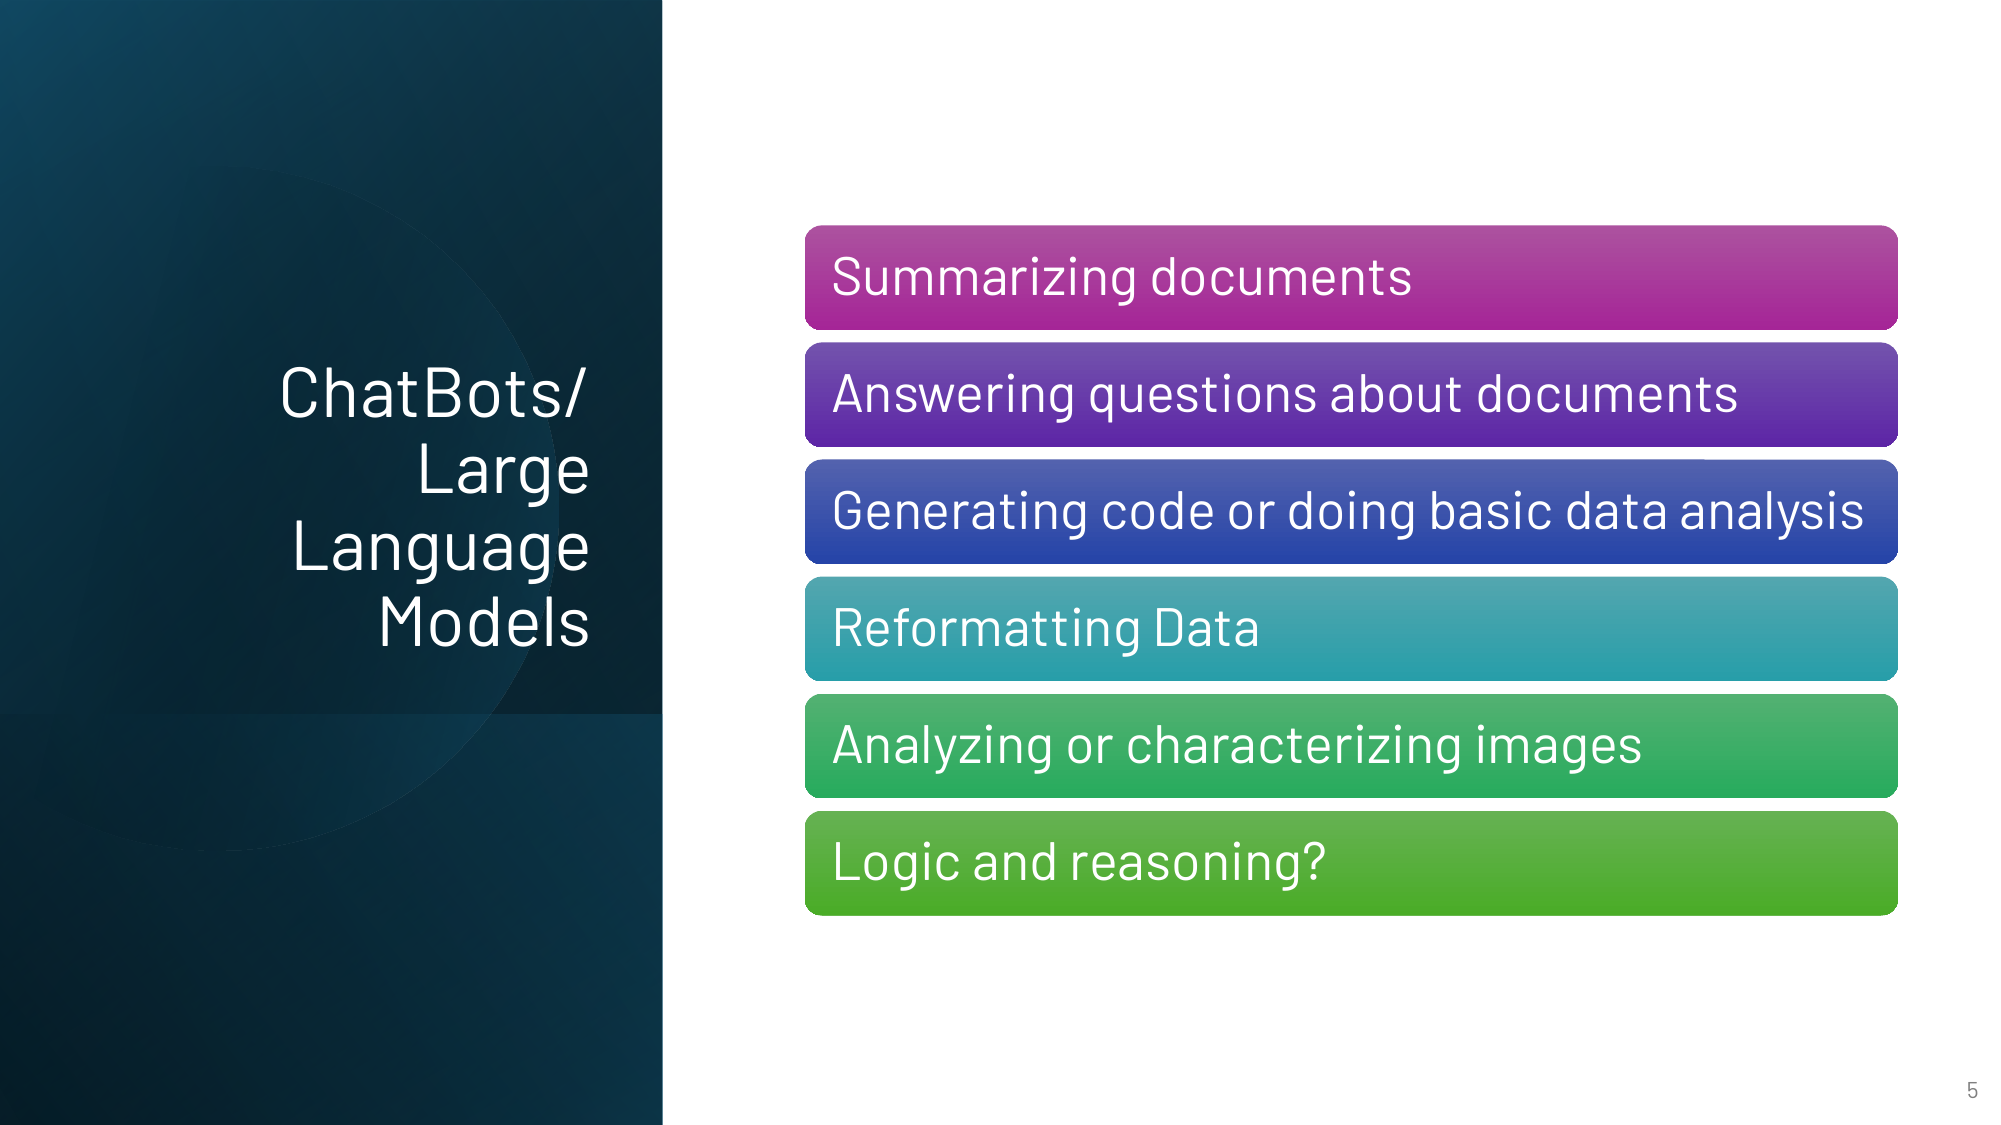

Summarizing documents
Answering questions about documents
Generating code or doing basic data analysis
Reformatting Data
Analyzing or characterizing images
Logic and reasoning?

# ChatBots/Large Language Models

5